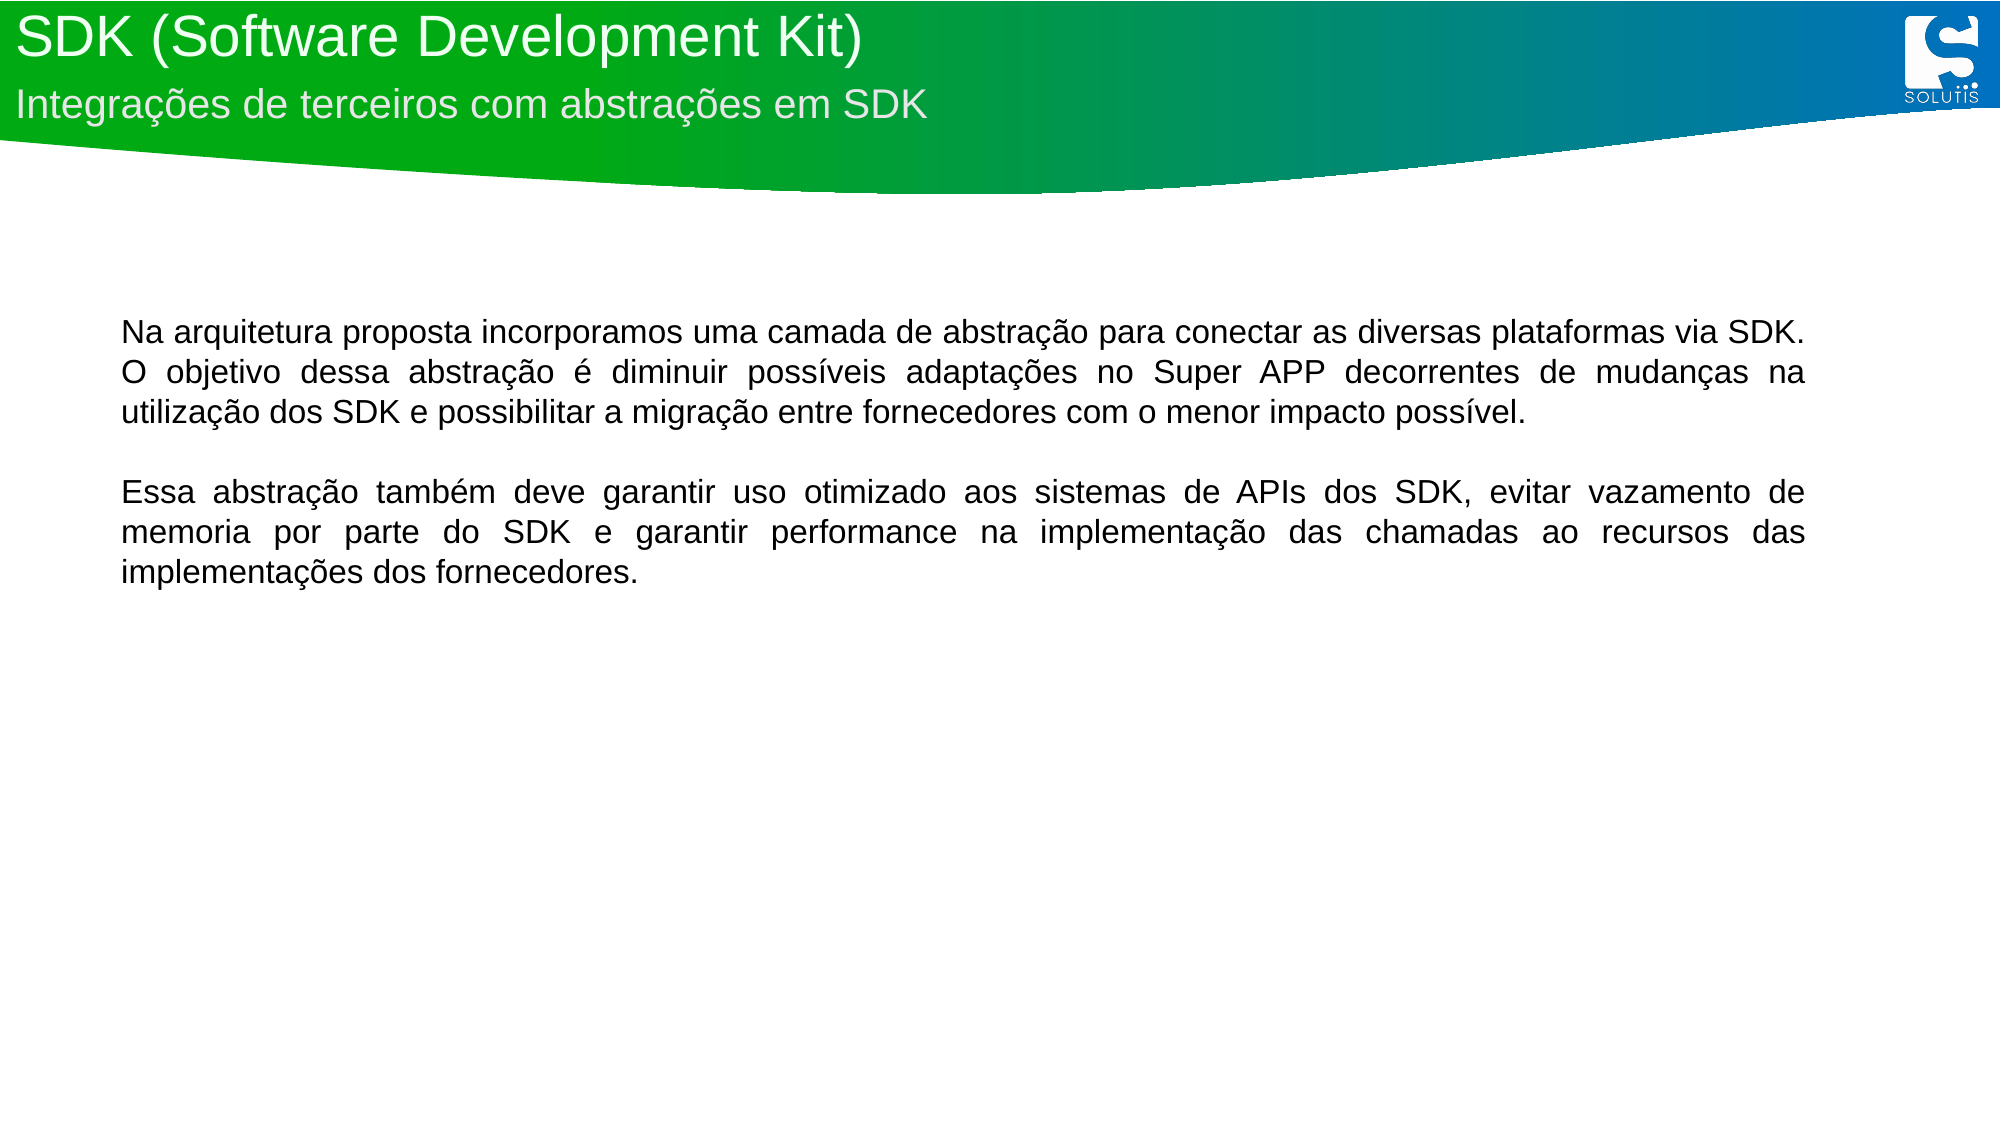

# SDK (Software Development Kit)
Integrações de terceiros com abstrações em SDK
Na arquitetura proposta incorporamos uma camada de abstração para conectar as diversas plataformas via SDK. O objetivo dessa abstração é diminuir possíveis adaptações no Super APP decorrentes de mudanças na utilização dos SDK e possibilitar a migração entre fornecedores com o menor impacto possível.

Essa abstração também deve garantir uso otimizado aos sistemas de APIs dos SDK, evitar vazamento de memoria por parte do SDK e garantir performance na implementação das chamadas ao recursos das implementações dos fornecedores.